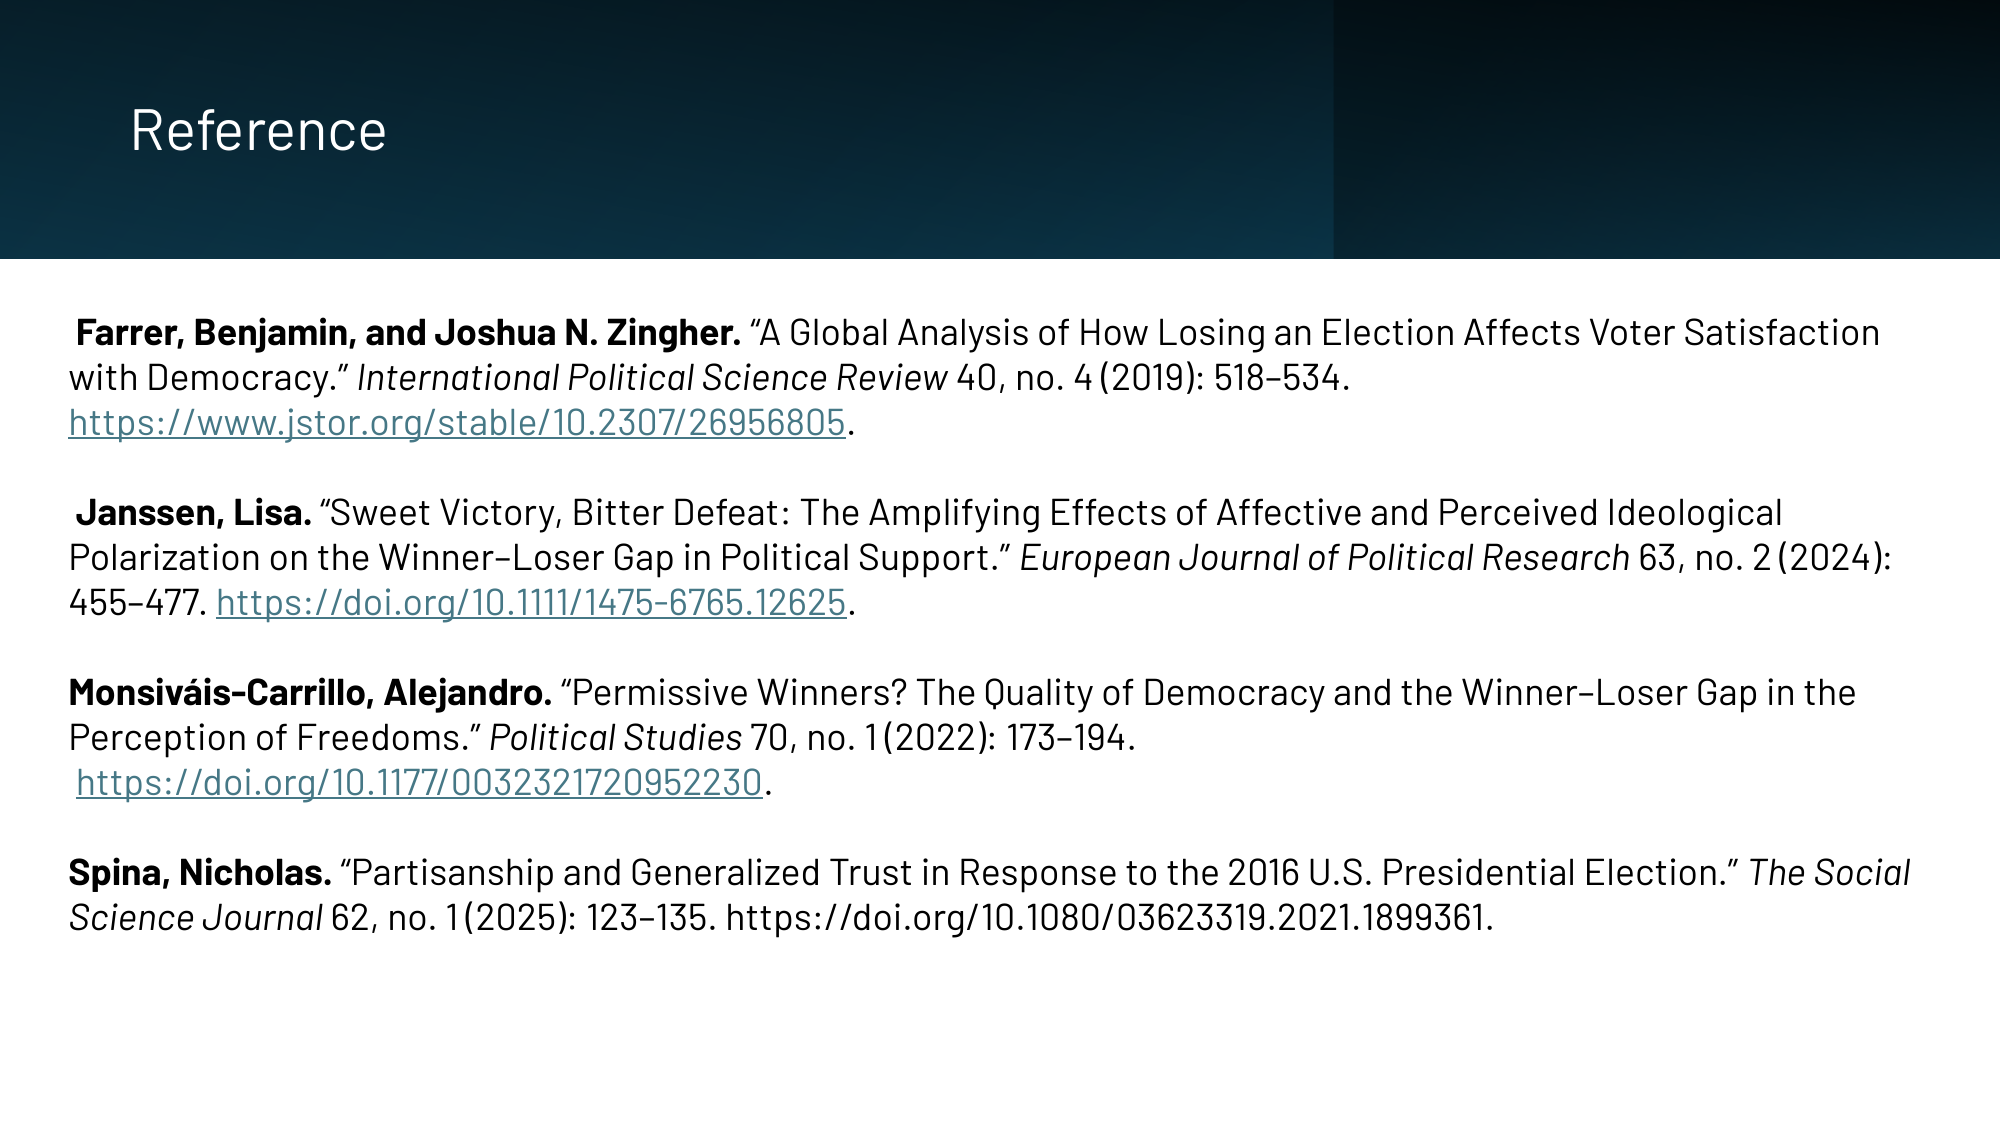

Reference
DDML Model for Conservative
 Farrer, Benjamin, and Joshua N. Zingher. “A Global Analysis of How Losing an Election Affects Voter Satisfaction with Democracy.” International Political Science Review 40, no. 4 (2019): 518–534. https://www.jstor.org/stable/10.2307/26956805.

 Janssen, Lisa. “Sweet Victory, Bitter Defeat: The Amplifying Effects of Affective and Perceived Ideological Polarization on the Winner–Loser Gap in Political Support.” European Journal of Political Research 63, no. 2 (2024): 455–477. https://doi.org/10.1111/1475-6765.12625.

Monsiváis-Carrillo, Alejandro. “Permissive Winners? The Quality of Democracy and the Winner–Loser Gap in the Perception of Freedoms.” Political Studies 70, no. 1 (2022): 173–194.
 https://doi.org/10.1177/0032321720952230.

Spina, Nicholas. “Partisanship and Generalized Trust in Response to the 2016 U.S. Presidential Election.” The Social Science Journal 62, no. 1 (2025): 123–135. https://doi.org/10.1080/03623319.2021.1899361.